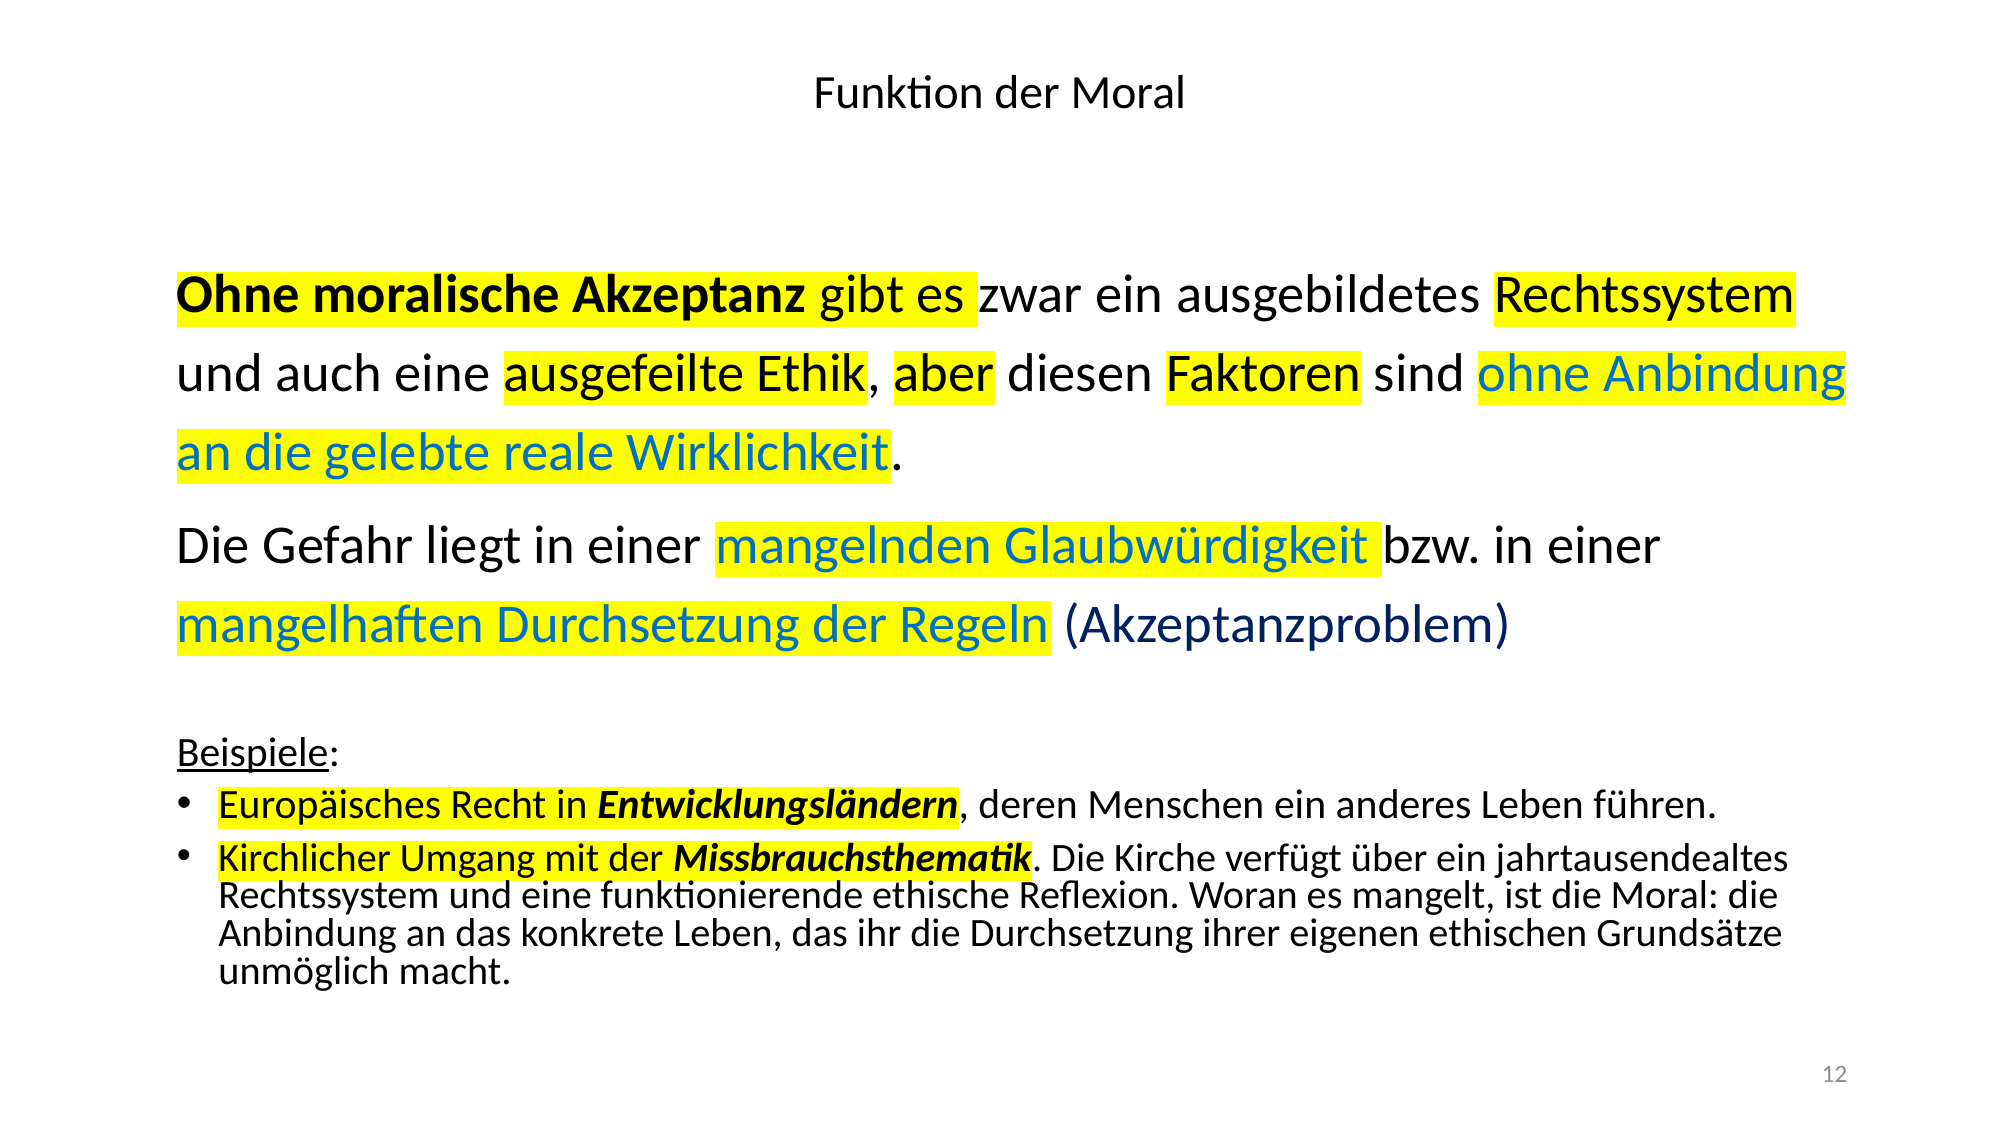

# Funktion der Moral
Ohne moralische Akzeptanz gibt es zwar ein ausgebildetes Rechtssystem und auch eine ausgefeilte Ethik, aber diesen Faktoren sind ohne Anbindung an die gelebte reale Wirklichkeit.
Die Gefahr liegt in einer mangelnden Glaubwürdigkeit bzw. in einer mangelhaften Durchsetzung der Regeln (Akzeptanzproblem)

Beispiele:
Europäisches Recht in Entwicklungsländern, deren Menschen ein anderes Leben führen.
Kirchlicher Umgang mit der Missbrauchsthematik. Die Kirche verfügt über ein jahrtausendealtes Rechtssystem und eine funktionierende ethische Reflexion. Woran es mangelt, ist die Moral: die Anbindung an das konkrete Leben, das ihr die Durchsetzung ihrer eigenen ethischen Grundsätze unmöglich macht.
12